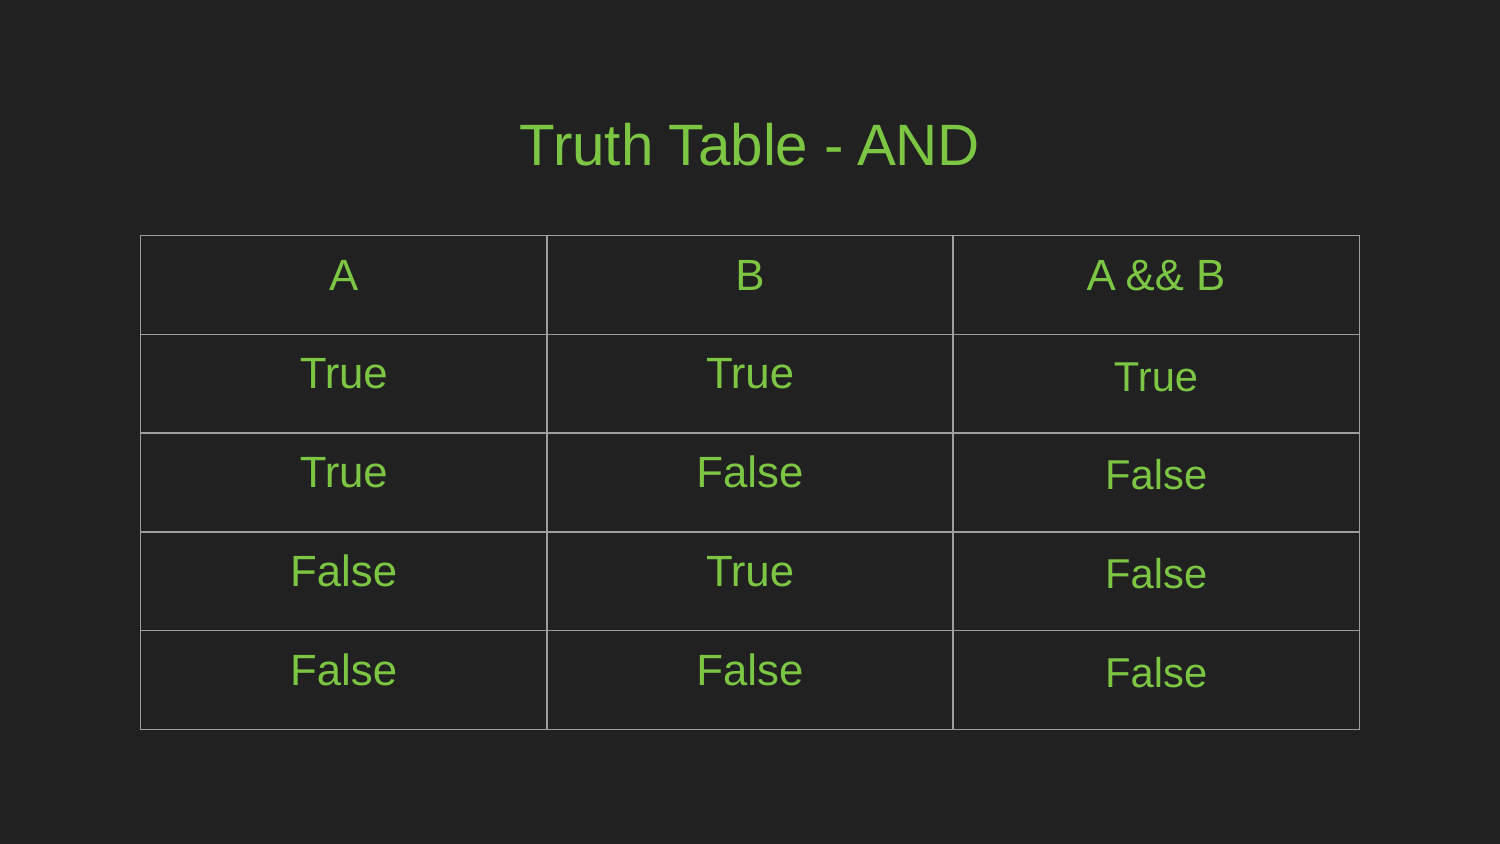

Truth Table - AND
| A | B | A && B |
| --- | --- | --- |
| True | True |  |
| True | False |  |
| False | True |  |
| False | False |  |
True
False
False
False